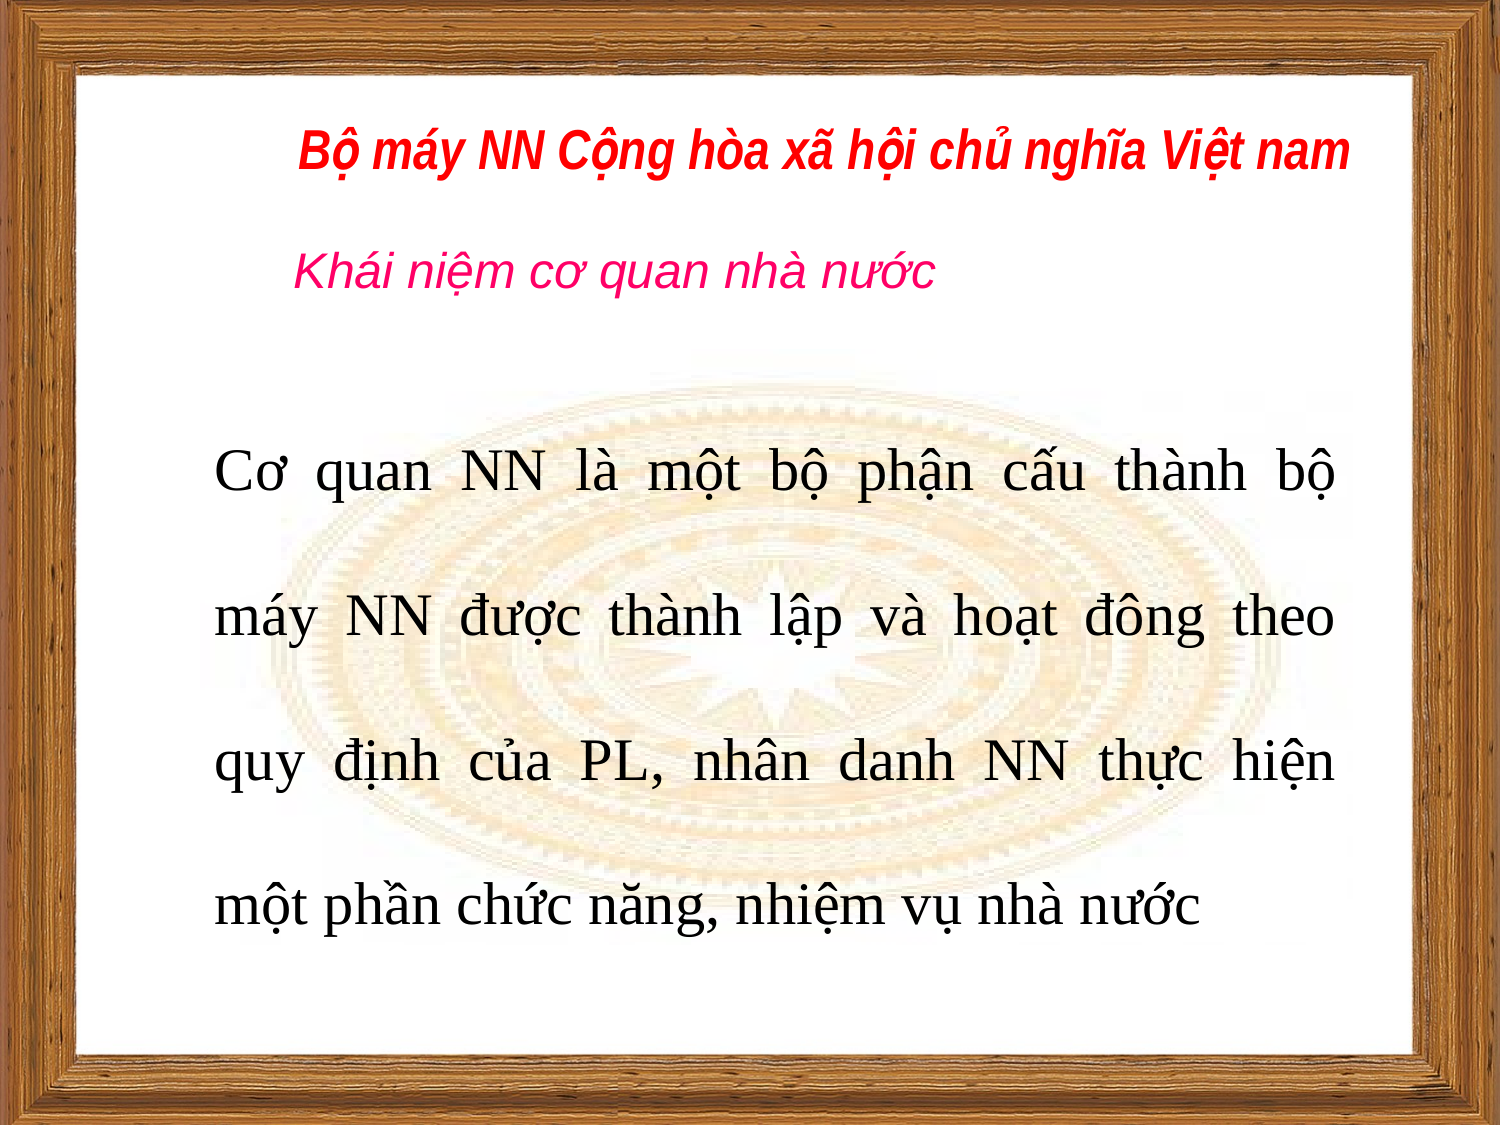

Bộ máy NN Cộng hòa xã hội chủ nghĩa Việt nam
Khái niệm cơ quan nhà nước
Cơ quan NN là một bộ phận cấu thành bộ máy NN được thành lập và hoạt đông theo quy định của PL, nhân danh NN thực hiện một phần chức năng, nhiệm vụ nhà nước